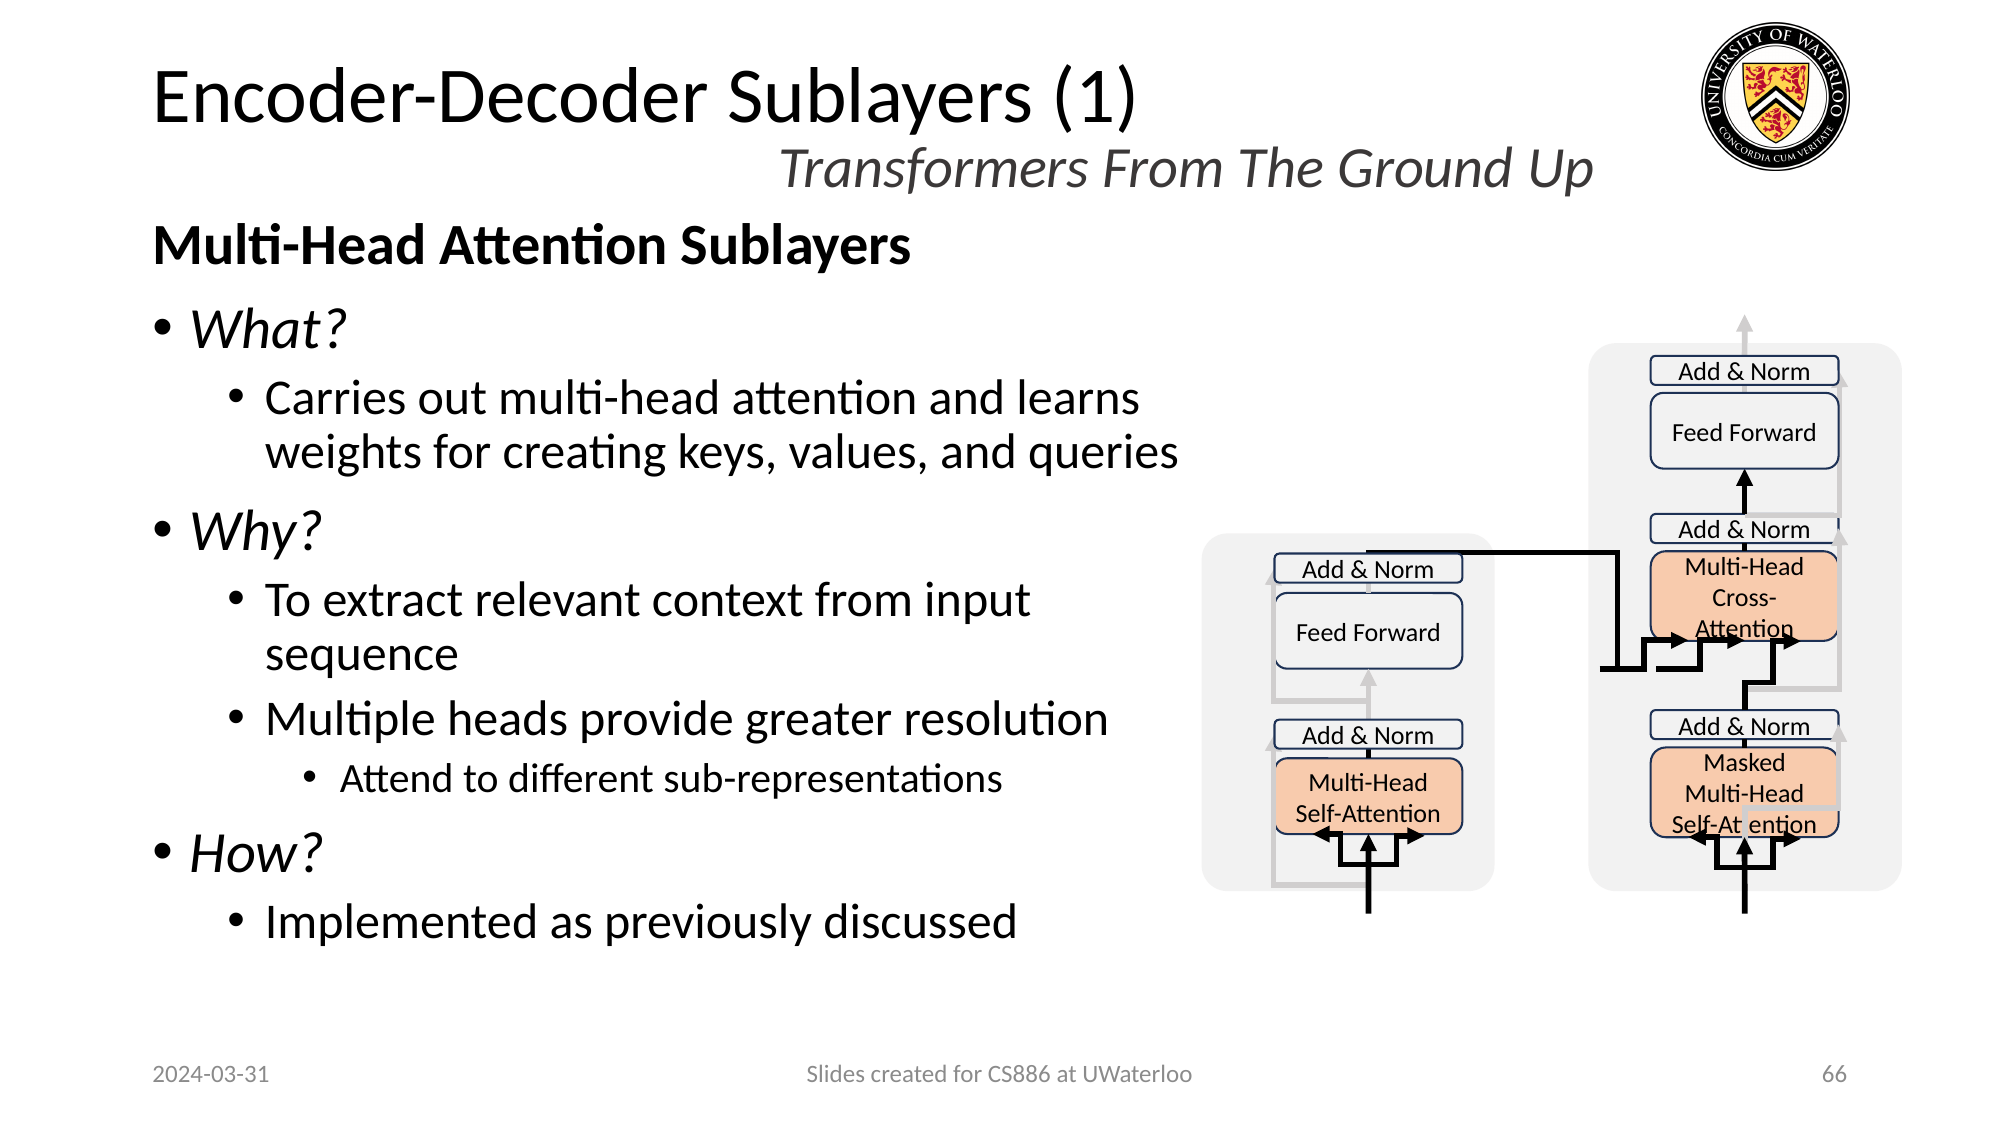

# Encoder-Decoder Sublayers (1)
Transformers From The Ground Up
Multi-Head Attention Sublayers
What?
Carries out multi-head attention and learns weights for creating keys, values, and queries
Why?
To extract relevant context from input sequence
Multiple heads provide greater resolution
Attend to different sub-representations
How?
Implemented as previously discussed

Add & Norm
Feed Forward
Add & Norm

Multi-Head Cross-Attention
Add & Norm
Feed Forward
Add & Norm
Add & Norm
Masked Multi-Head Self-Attention
Multi-Head Self-Attention
2024-03-31
Slides created for CS886 at UWaterloo
66